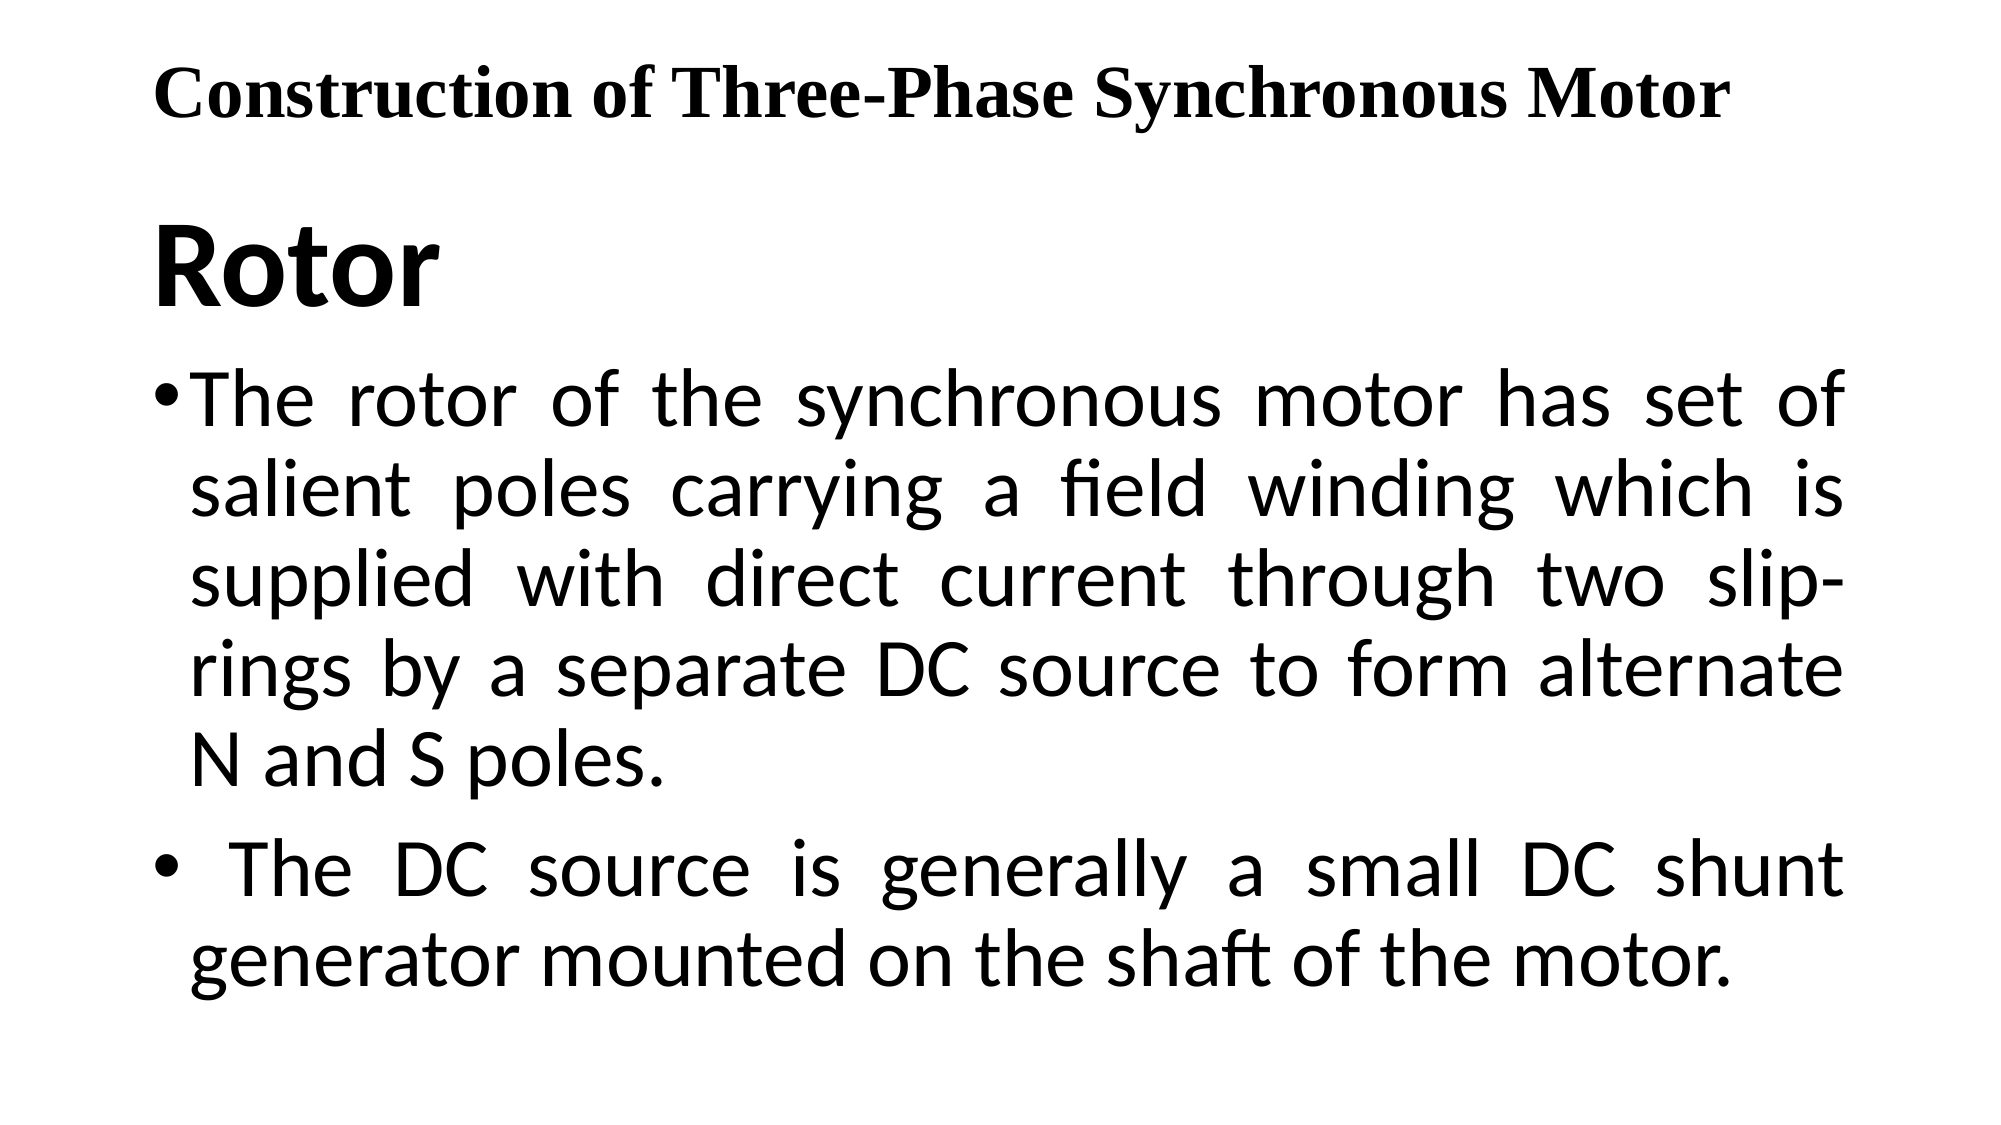

# Construction of Three-Phase Synchronous Motor
Rotor
The rotor of the synchronous motor has set of salient poles carrying a field winding which is supplied with direct current through two slip-rings by a separate DC source to form alternate N and S poles.
 The DC source is generally a small DC shunt generator mounted on the shaft of the motor.